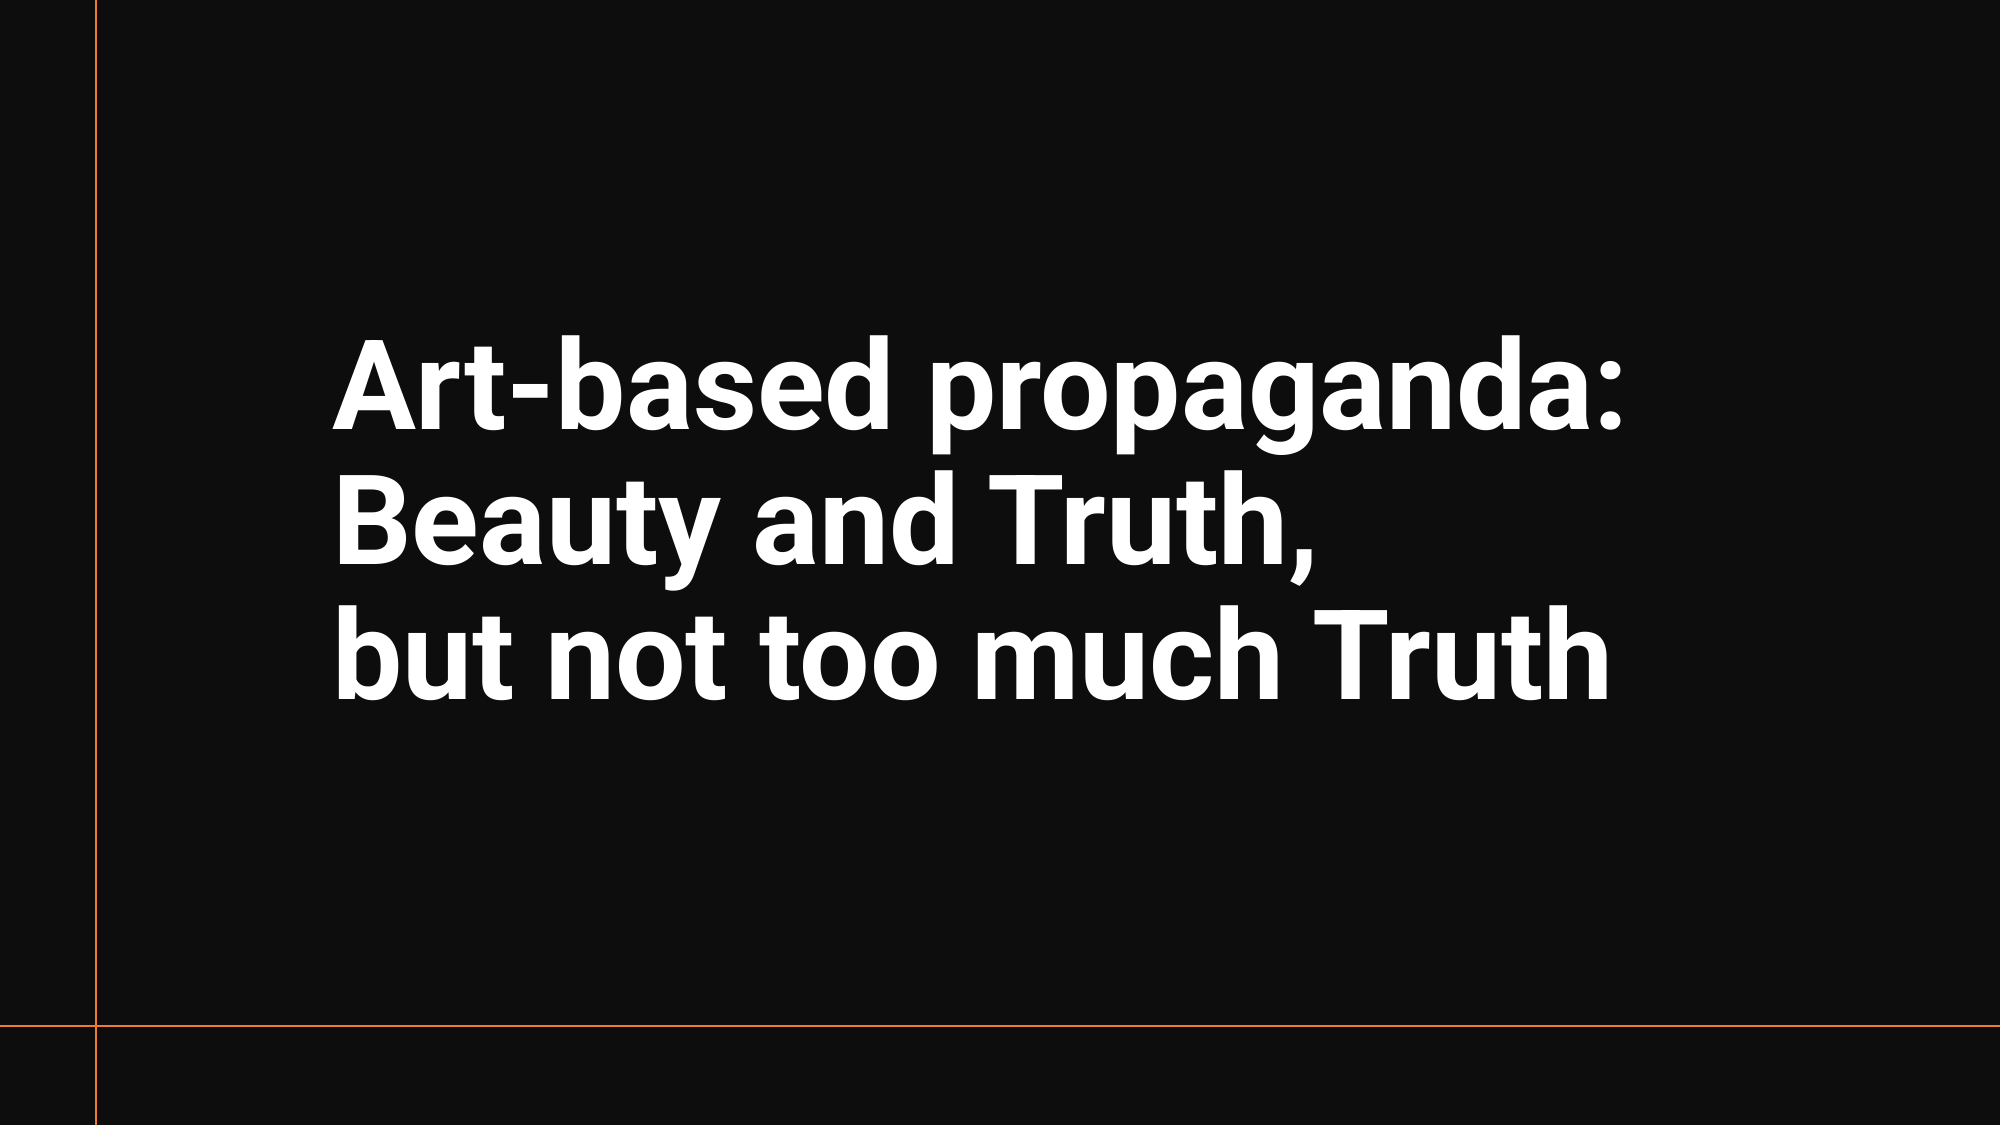

# Art-based propaganda: Beauty and Truth, but not too much Truth